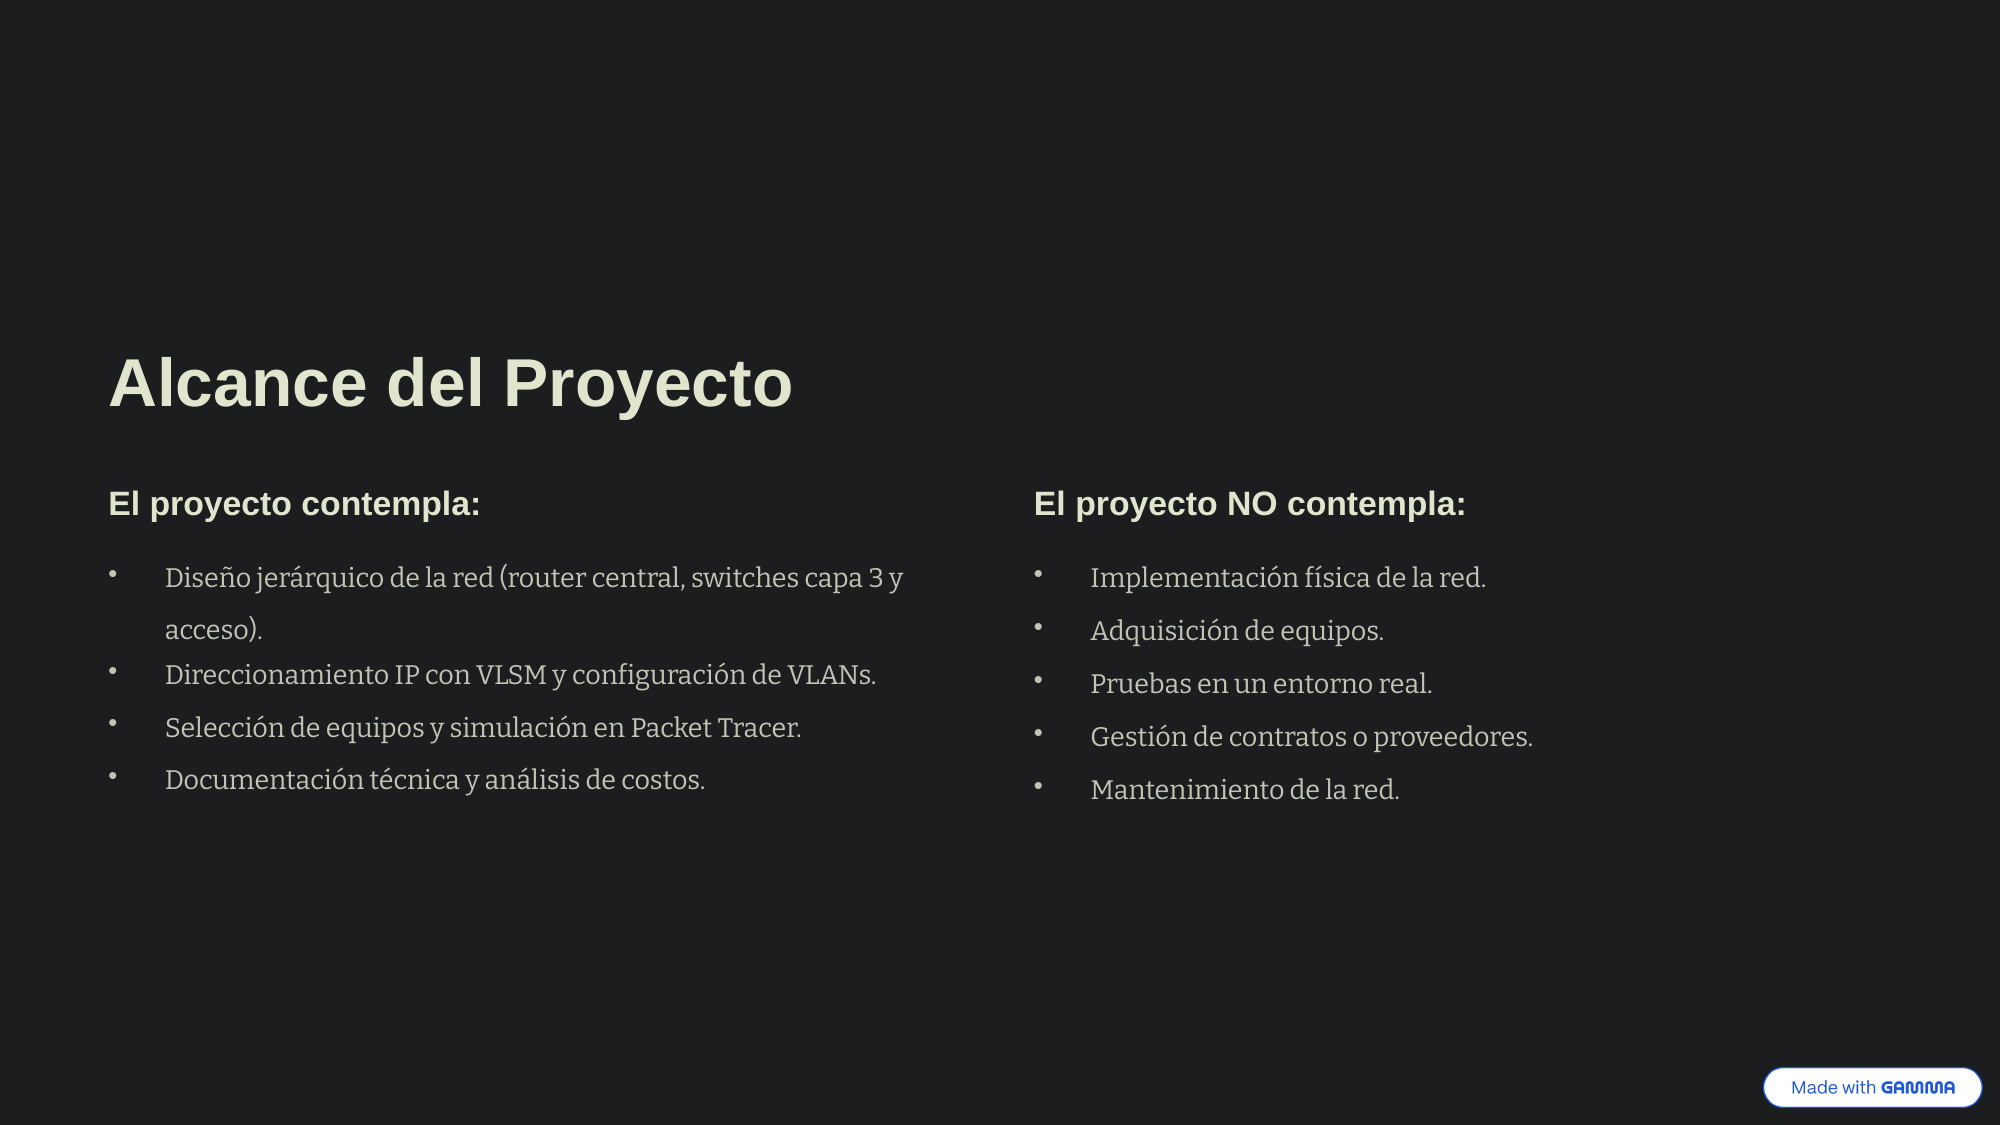

Alcance del Proyecto
El proyecto contempla:
El proyecto NO contempla:
Diseño jerárquico de la red (router central, switches capa 3 y acceso).
Implementación física de la red.
Adquisición de equipos.
Direccionamiento IP con VLSM y configuración de VLANs.
Pruebas en un entorno real.
Selección de equipos y simulación en Packet Tracer.
Gestión de contratos o proveedores.
Documentación técnica y análisis de costos.
Mantenimiento de la red.